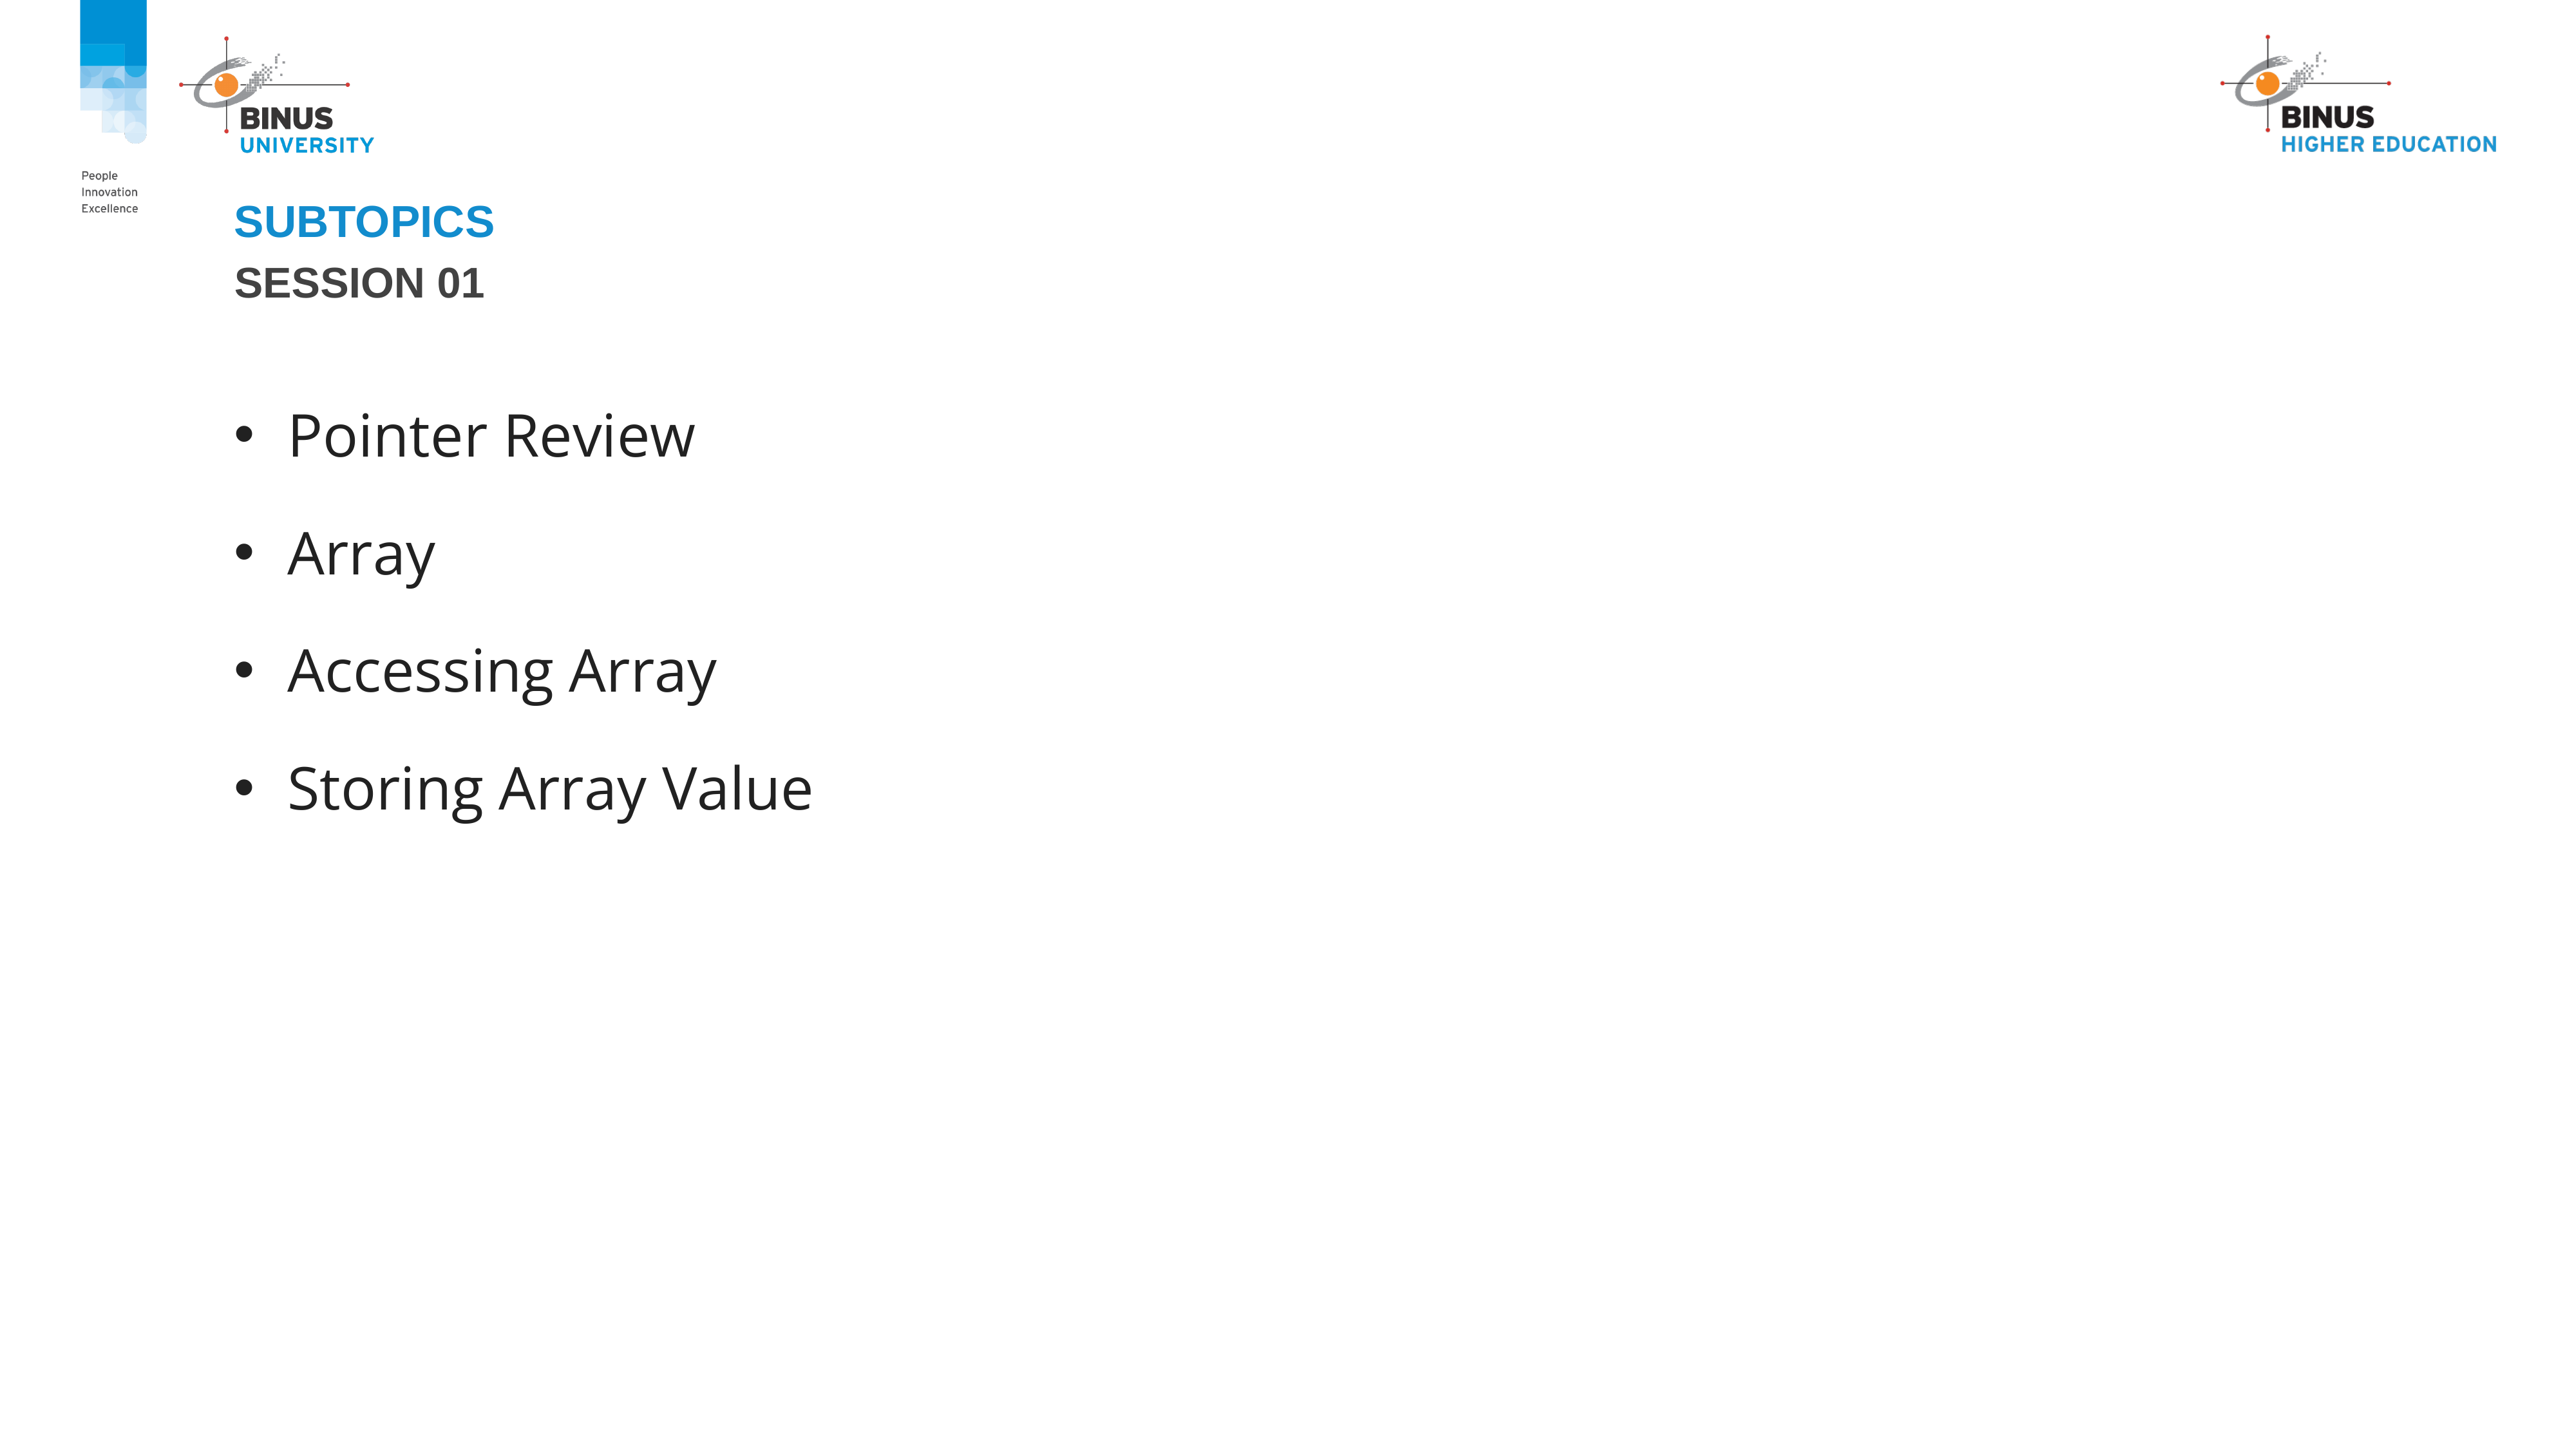

# SUBTOPICS
Session 01
Pointer Review
Array
Accessing Array
Storing Array Value